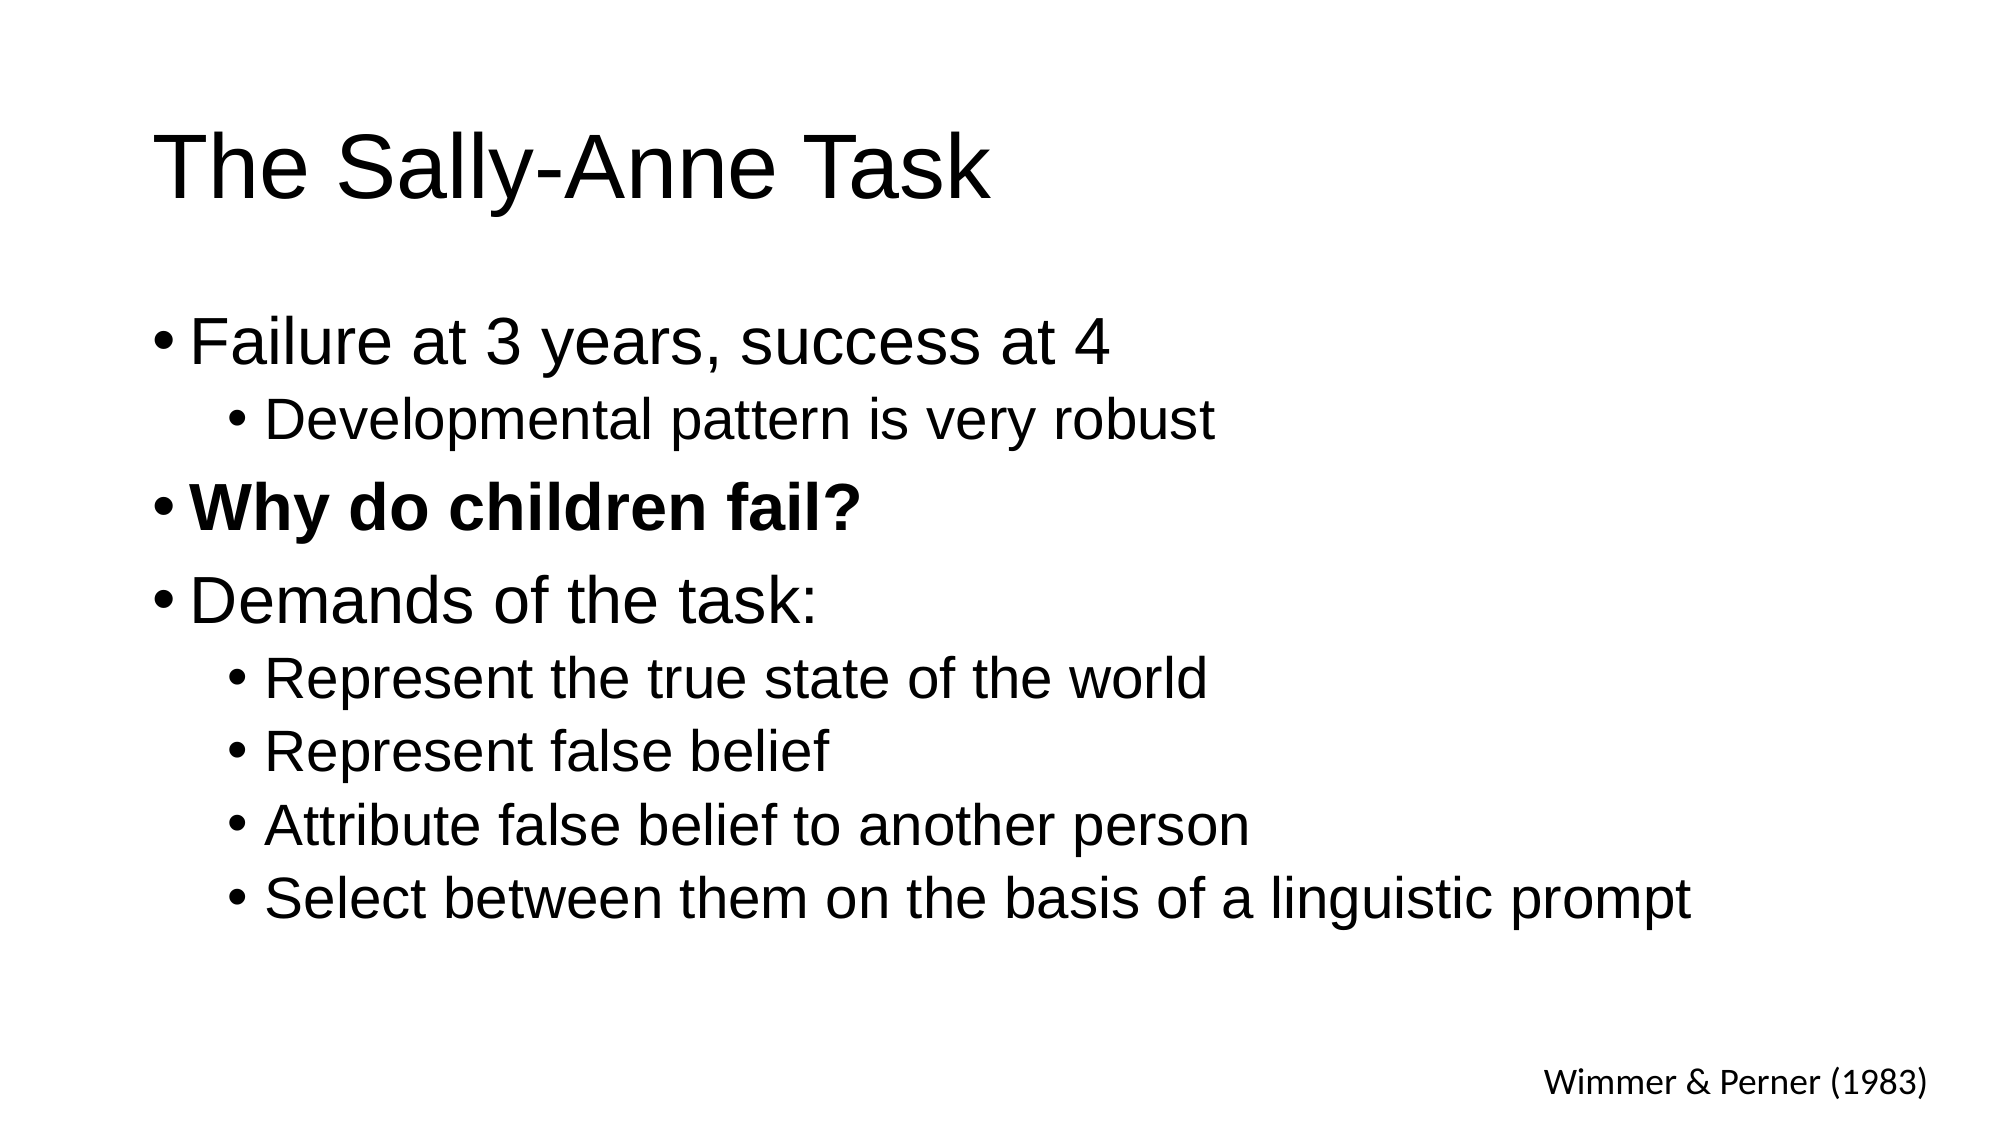

# The Sally-Anne Task
Failure at 3 years, success at 4
Developmental pattern is very robust
Why do children fail?
Demands of the task:
Represent the true state of the world
Represent false belief
Attribute false belief to another person
Select between them on the basis of a linguistic prompt
Wimmer & Perner (1983)